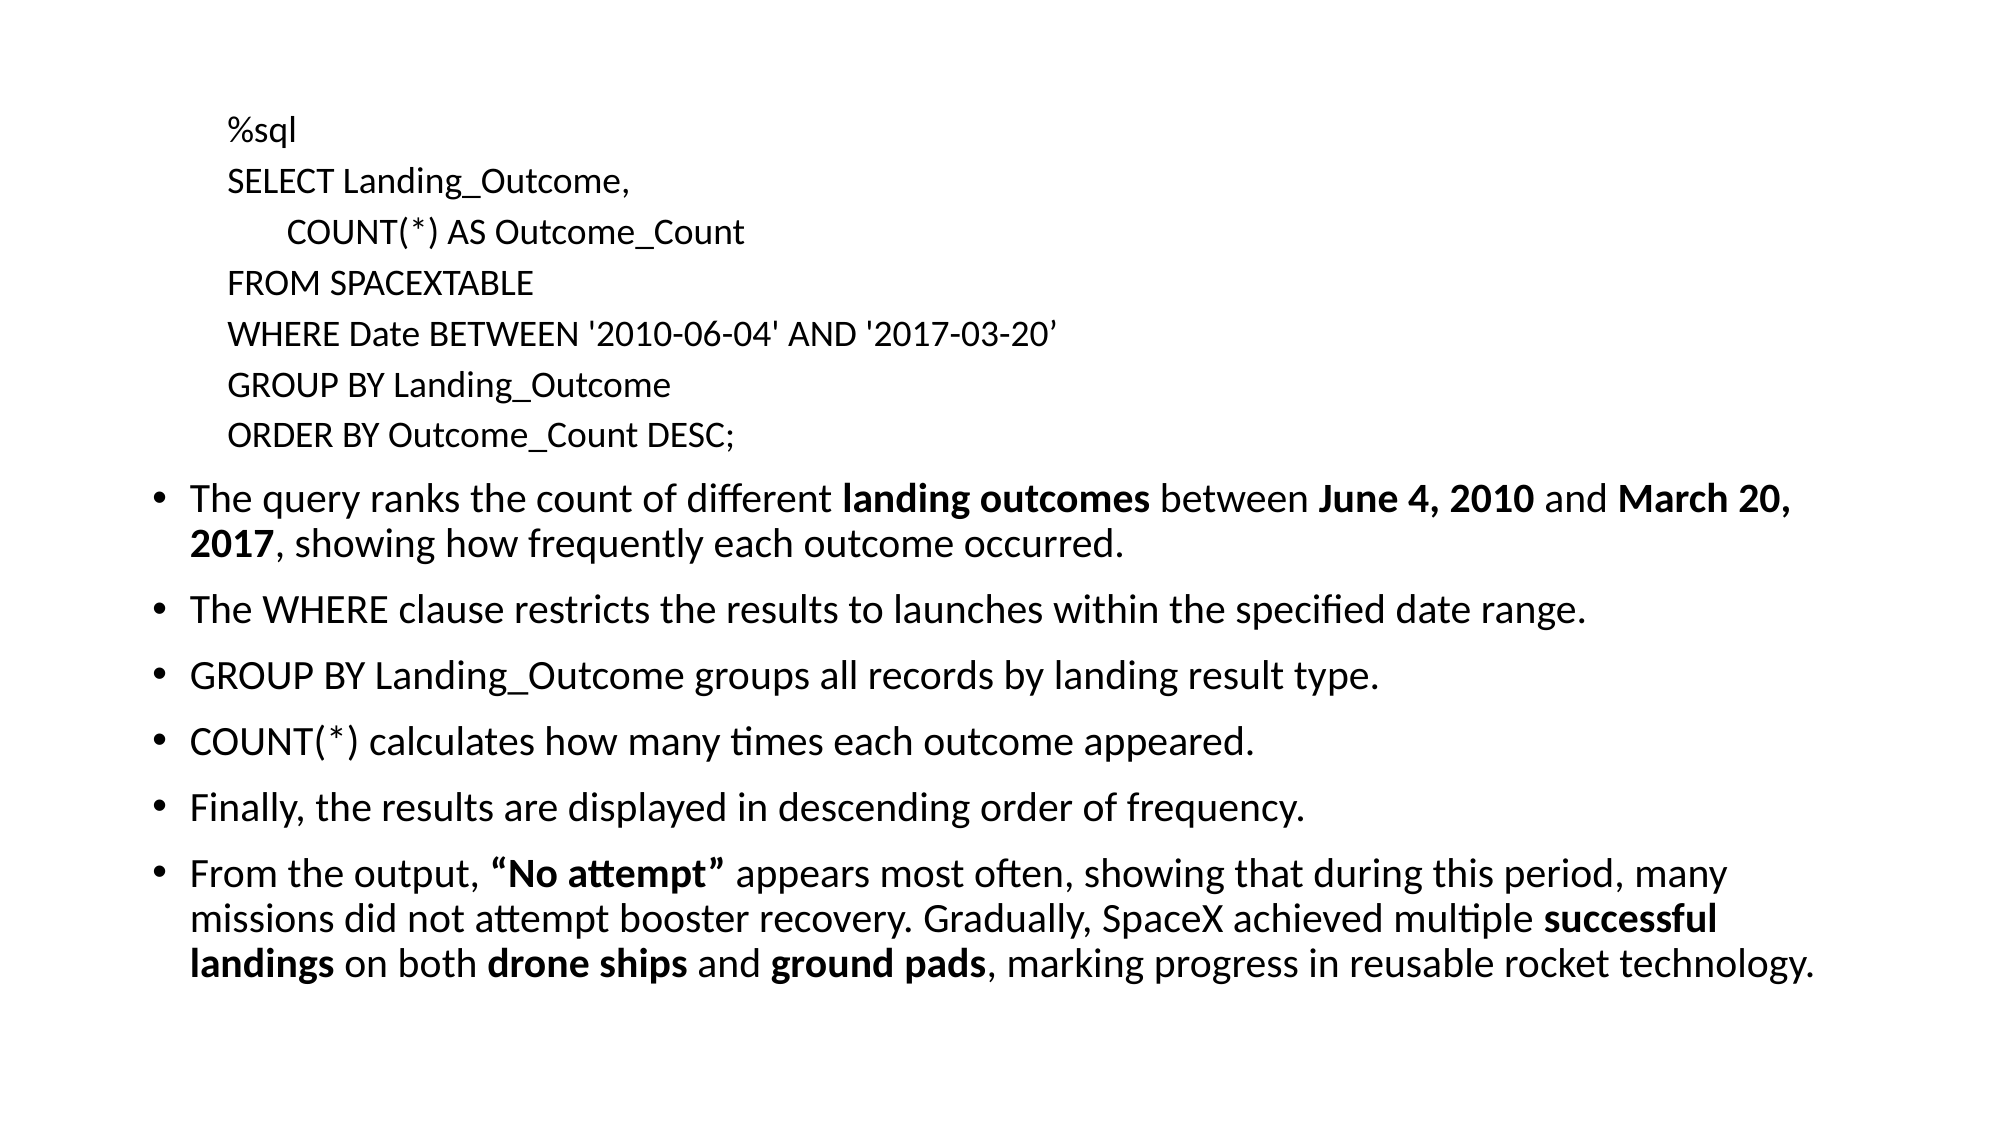

%sql
SELECT Landing_Outcome,
       COUNT(*) AS Outcome_Count
FROM SPACEXTABLE
WHERE Date BETWEEN '2010-06-04' AND '2017-03-20’
GROUP BY Landing_Outcome
ORDER BY Outcome_Count DESC;
The query ranks the count of different landing outcomes between June 4, 2010 and March 20, 2017, showing how frequently each outcome occurred.
The WHERE clause restricts the results to launches within the specified date range.
GROUP BY Landing_Outcome groups all records by landing result type.
COUNT(*) calculates how many times each outcome appeared.
Finally, the results are displayed in descending order of frequency.
From the output, “No attempt” appears most often, showing that during this period, many missions did not attempt booster recovery. Gradually, SpaceX achieved multiple successful landings on both drone ships and ground pads, marking progress in reusable rocket technology.